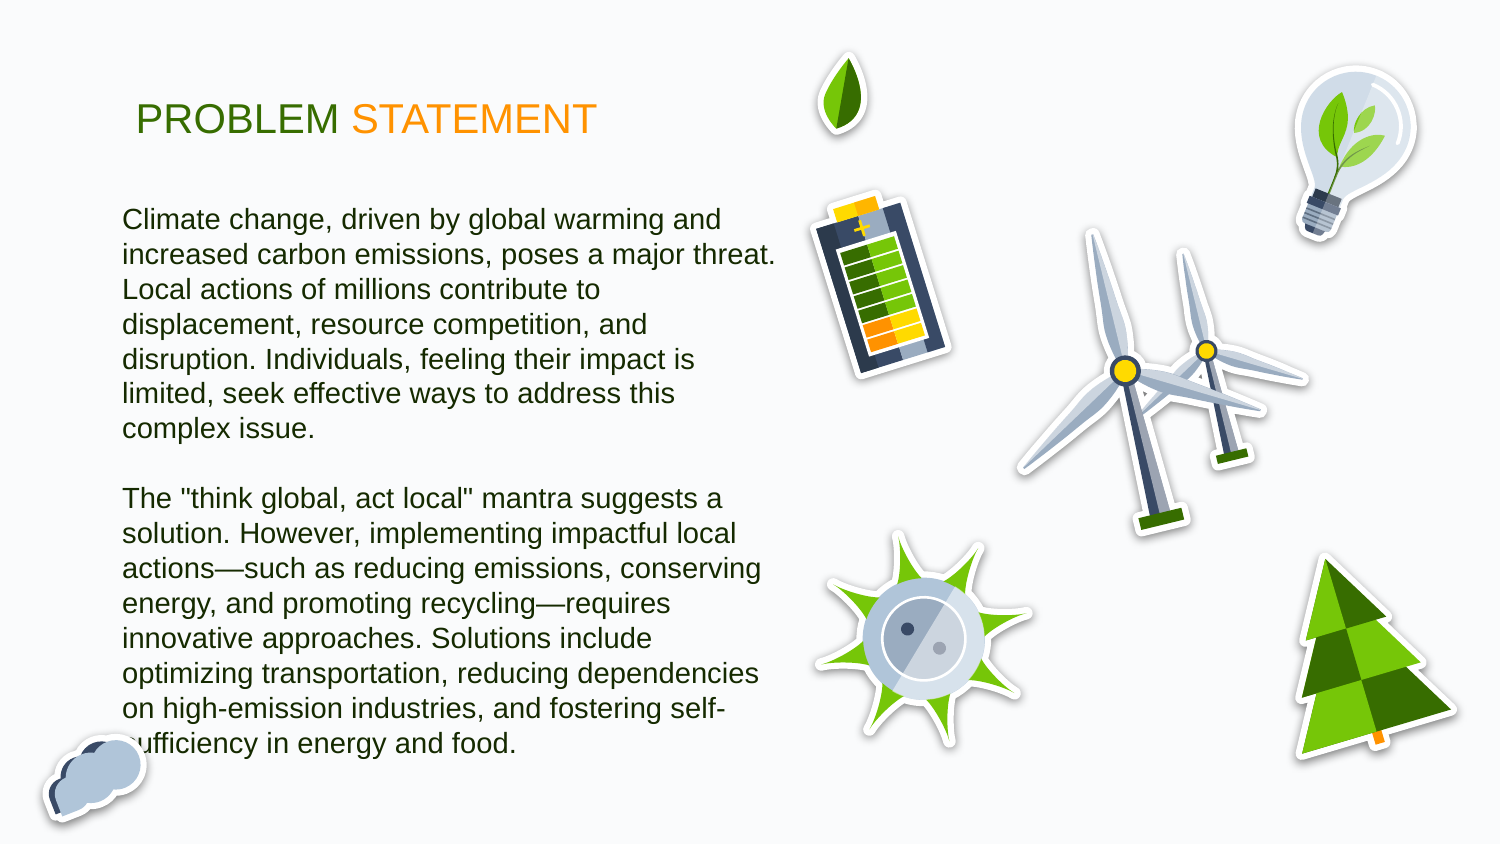

# PROBLEM STATEMENT
Climate change, driven by global warming and increased carbon emissions, poses a major threat. Local actions of millions contribute to displacement, resource competition, and disruption. Individuals, feeling their impact is limited, seek effective ways to address this complex issue.

The "think global, act local" mantra suggests a solution. However, implementing impactful local actions—such as reducing emissions, conserving energy, and promoting recycling—requires innovative approaches. Solutions include optimizing transportation, reducing dependencies on high-emission industries, and fostering self-sufficiency in energy and food.